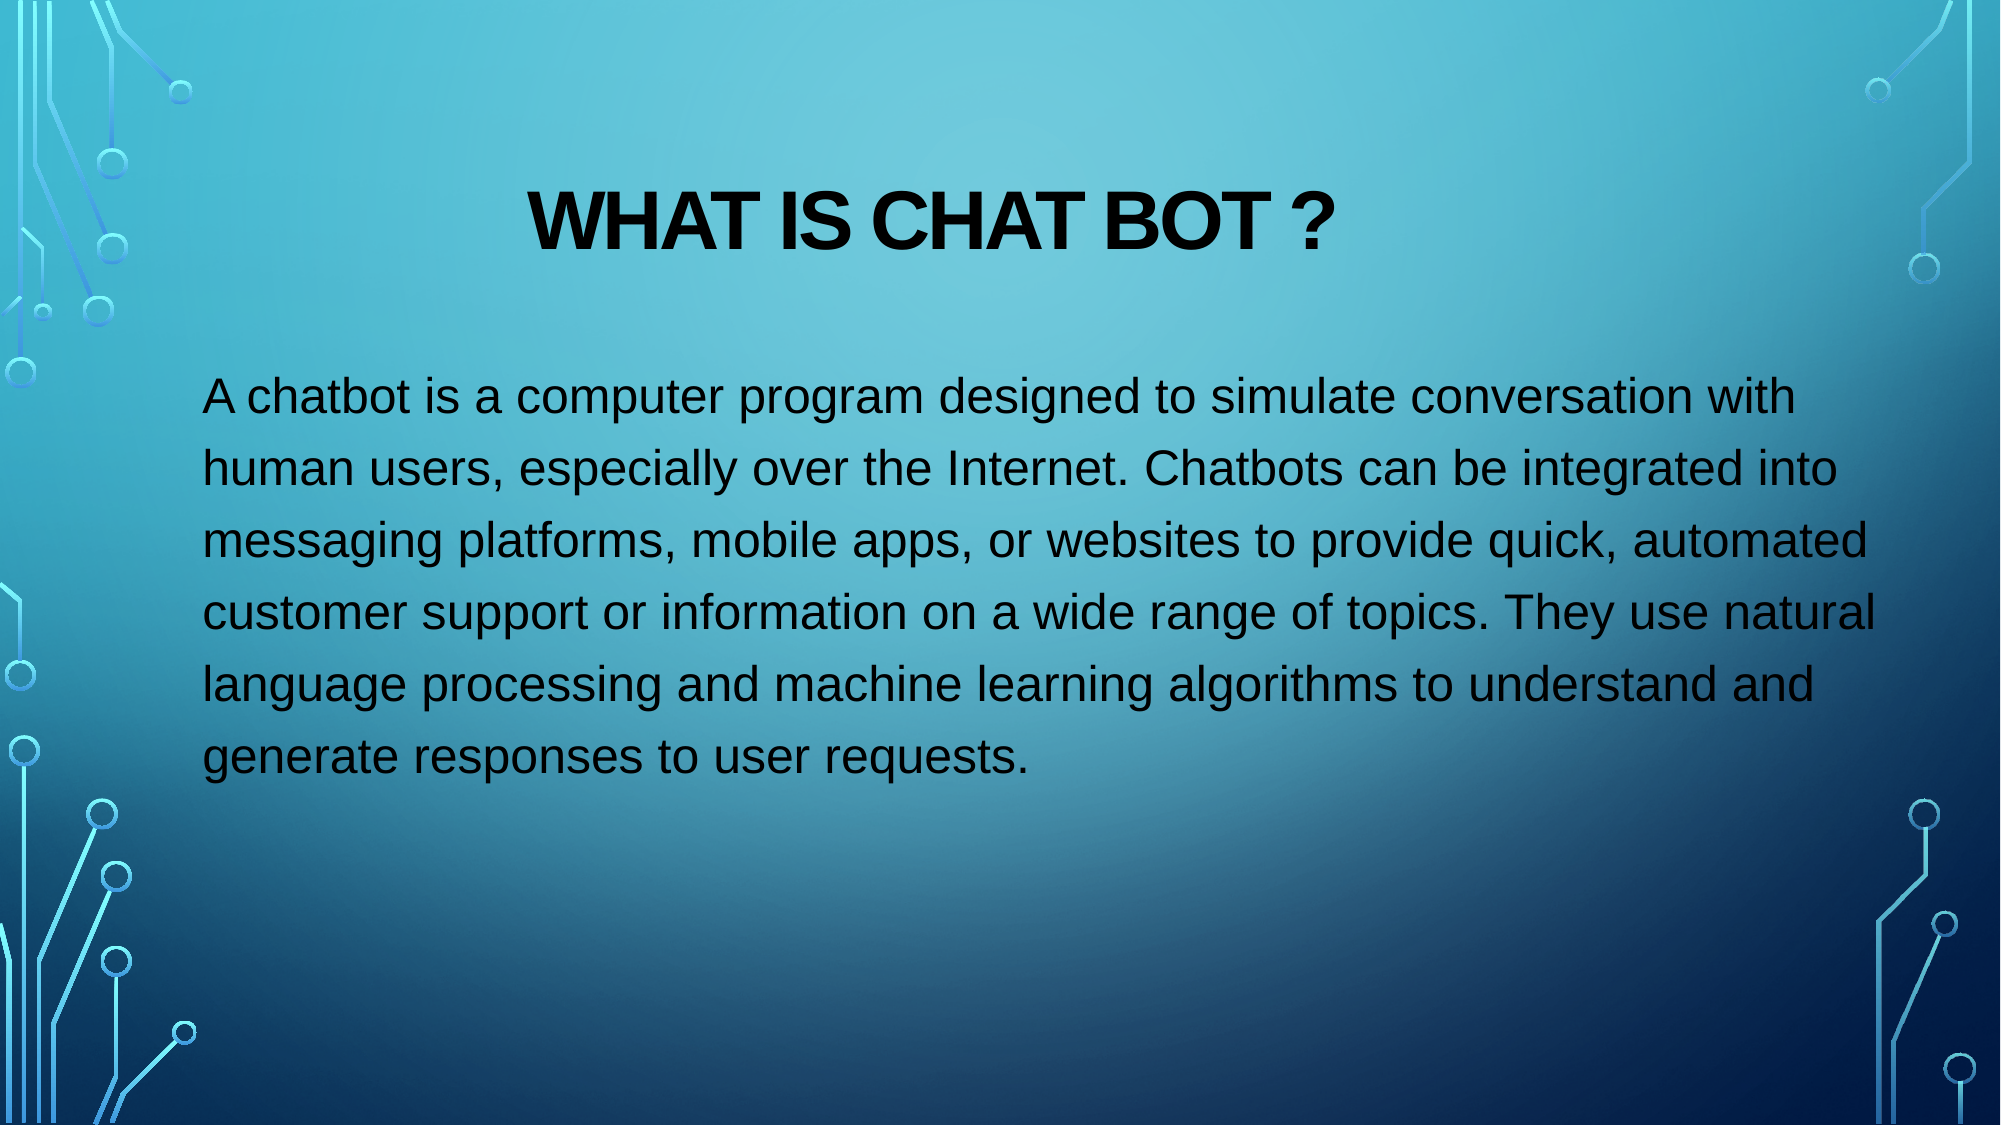

# What is chat bot ?
A chatbot is a computer program designed to simulate conversation with human users, especially over the Internet. Chatbots can be integrated into messaging platforms, mobile apps, or websites to provide quick, automated customer support or information on a wide range of topics. They use natural language processing and machine learning algorithms to understand and generate responses to user requests.